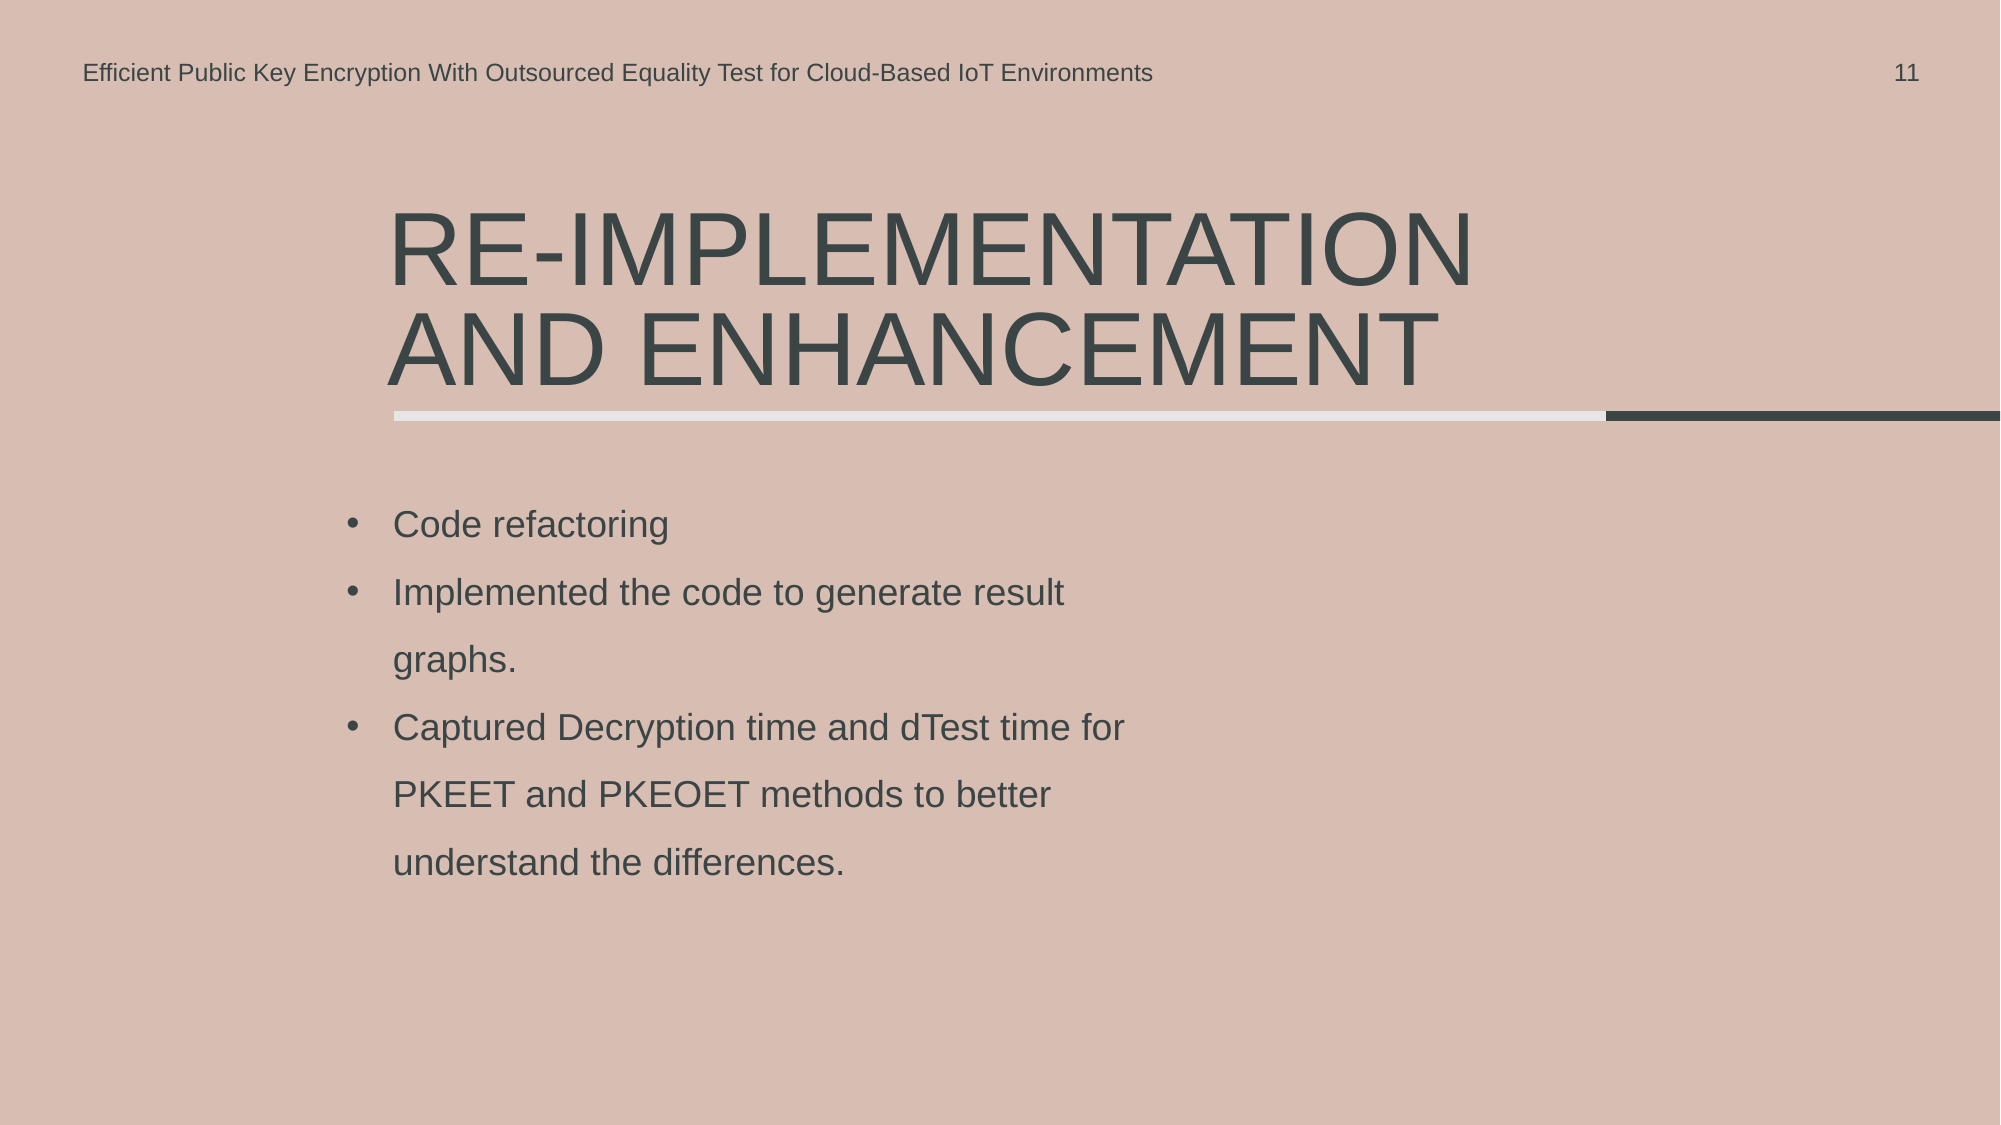

Efficient Public Key Encryption With Outsourced Equality Test for Cloud-Based IoT Environments
11
# Re-implementation and enhancement
Code refactoring
Implemented the code to generate result graphs.
Captured Decryption time and dTest time for PKEET and PKEOET methods to better understand the differences.